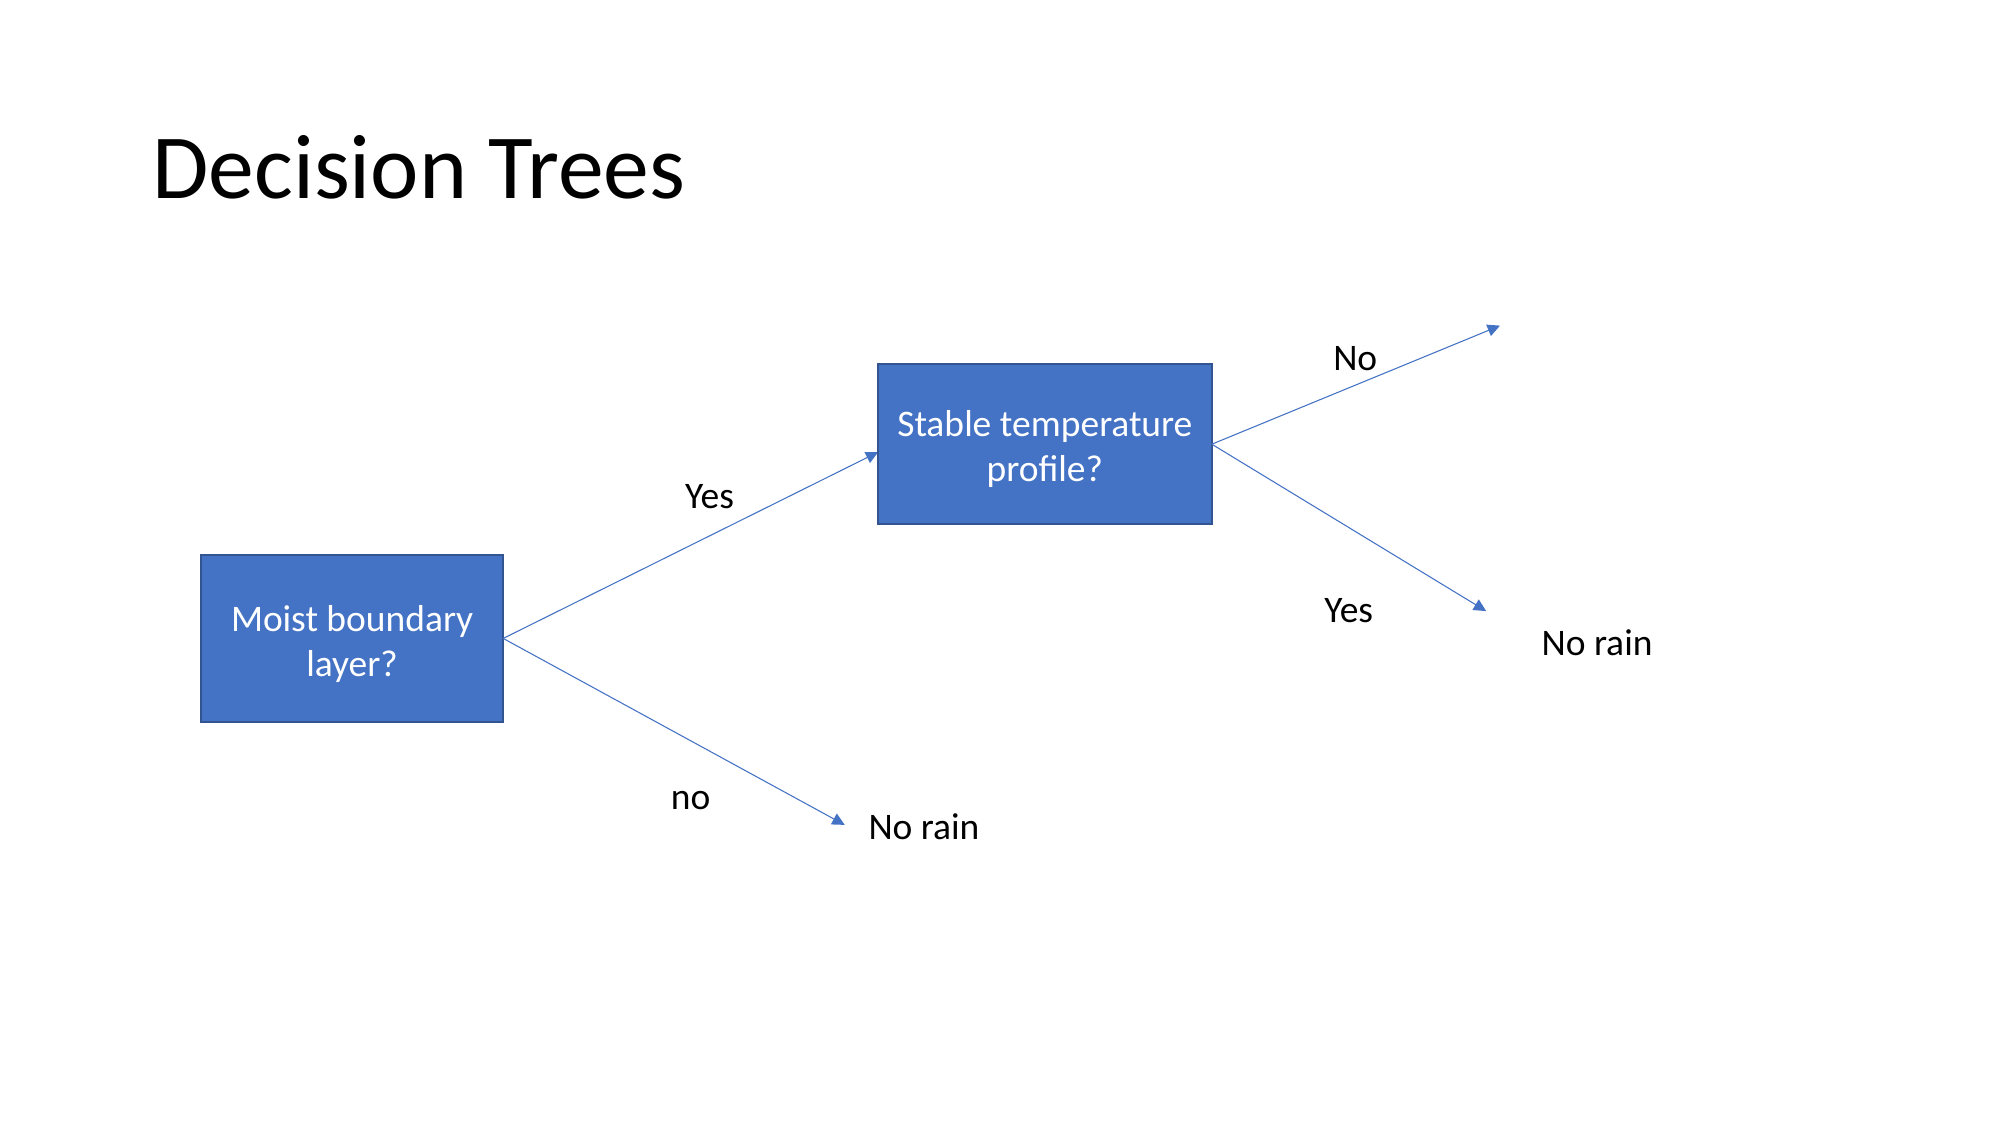

# Decision Trees
No
Stable temperature profile?
Yes
Moist boundary layer?
Yes
No rain
no
No rain